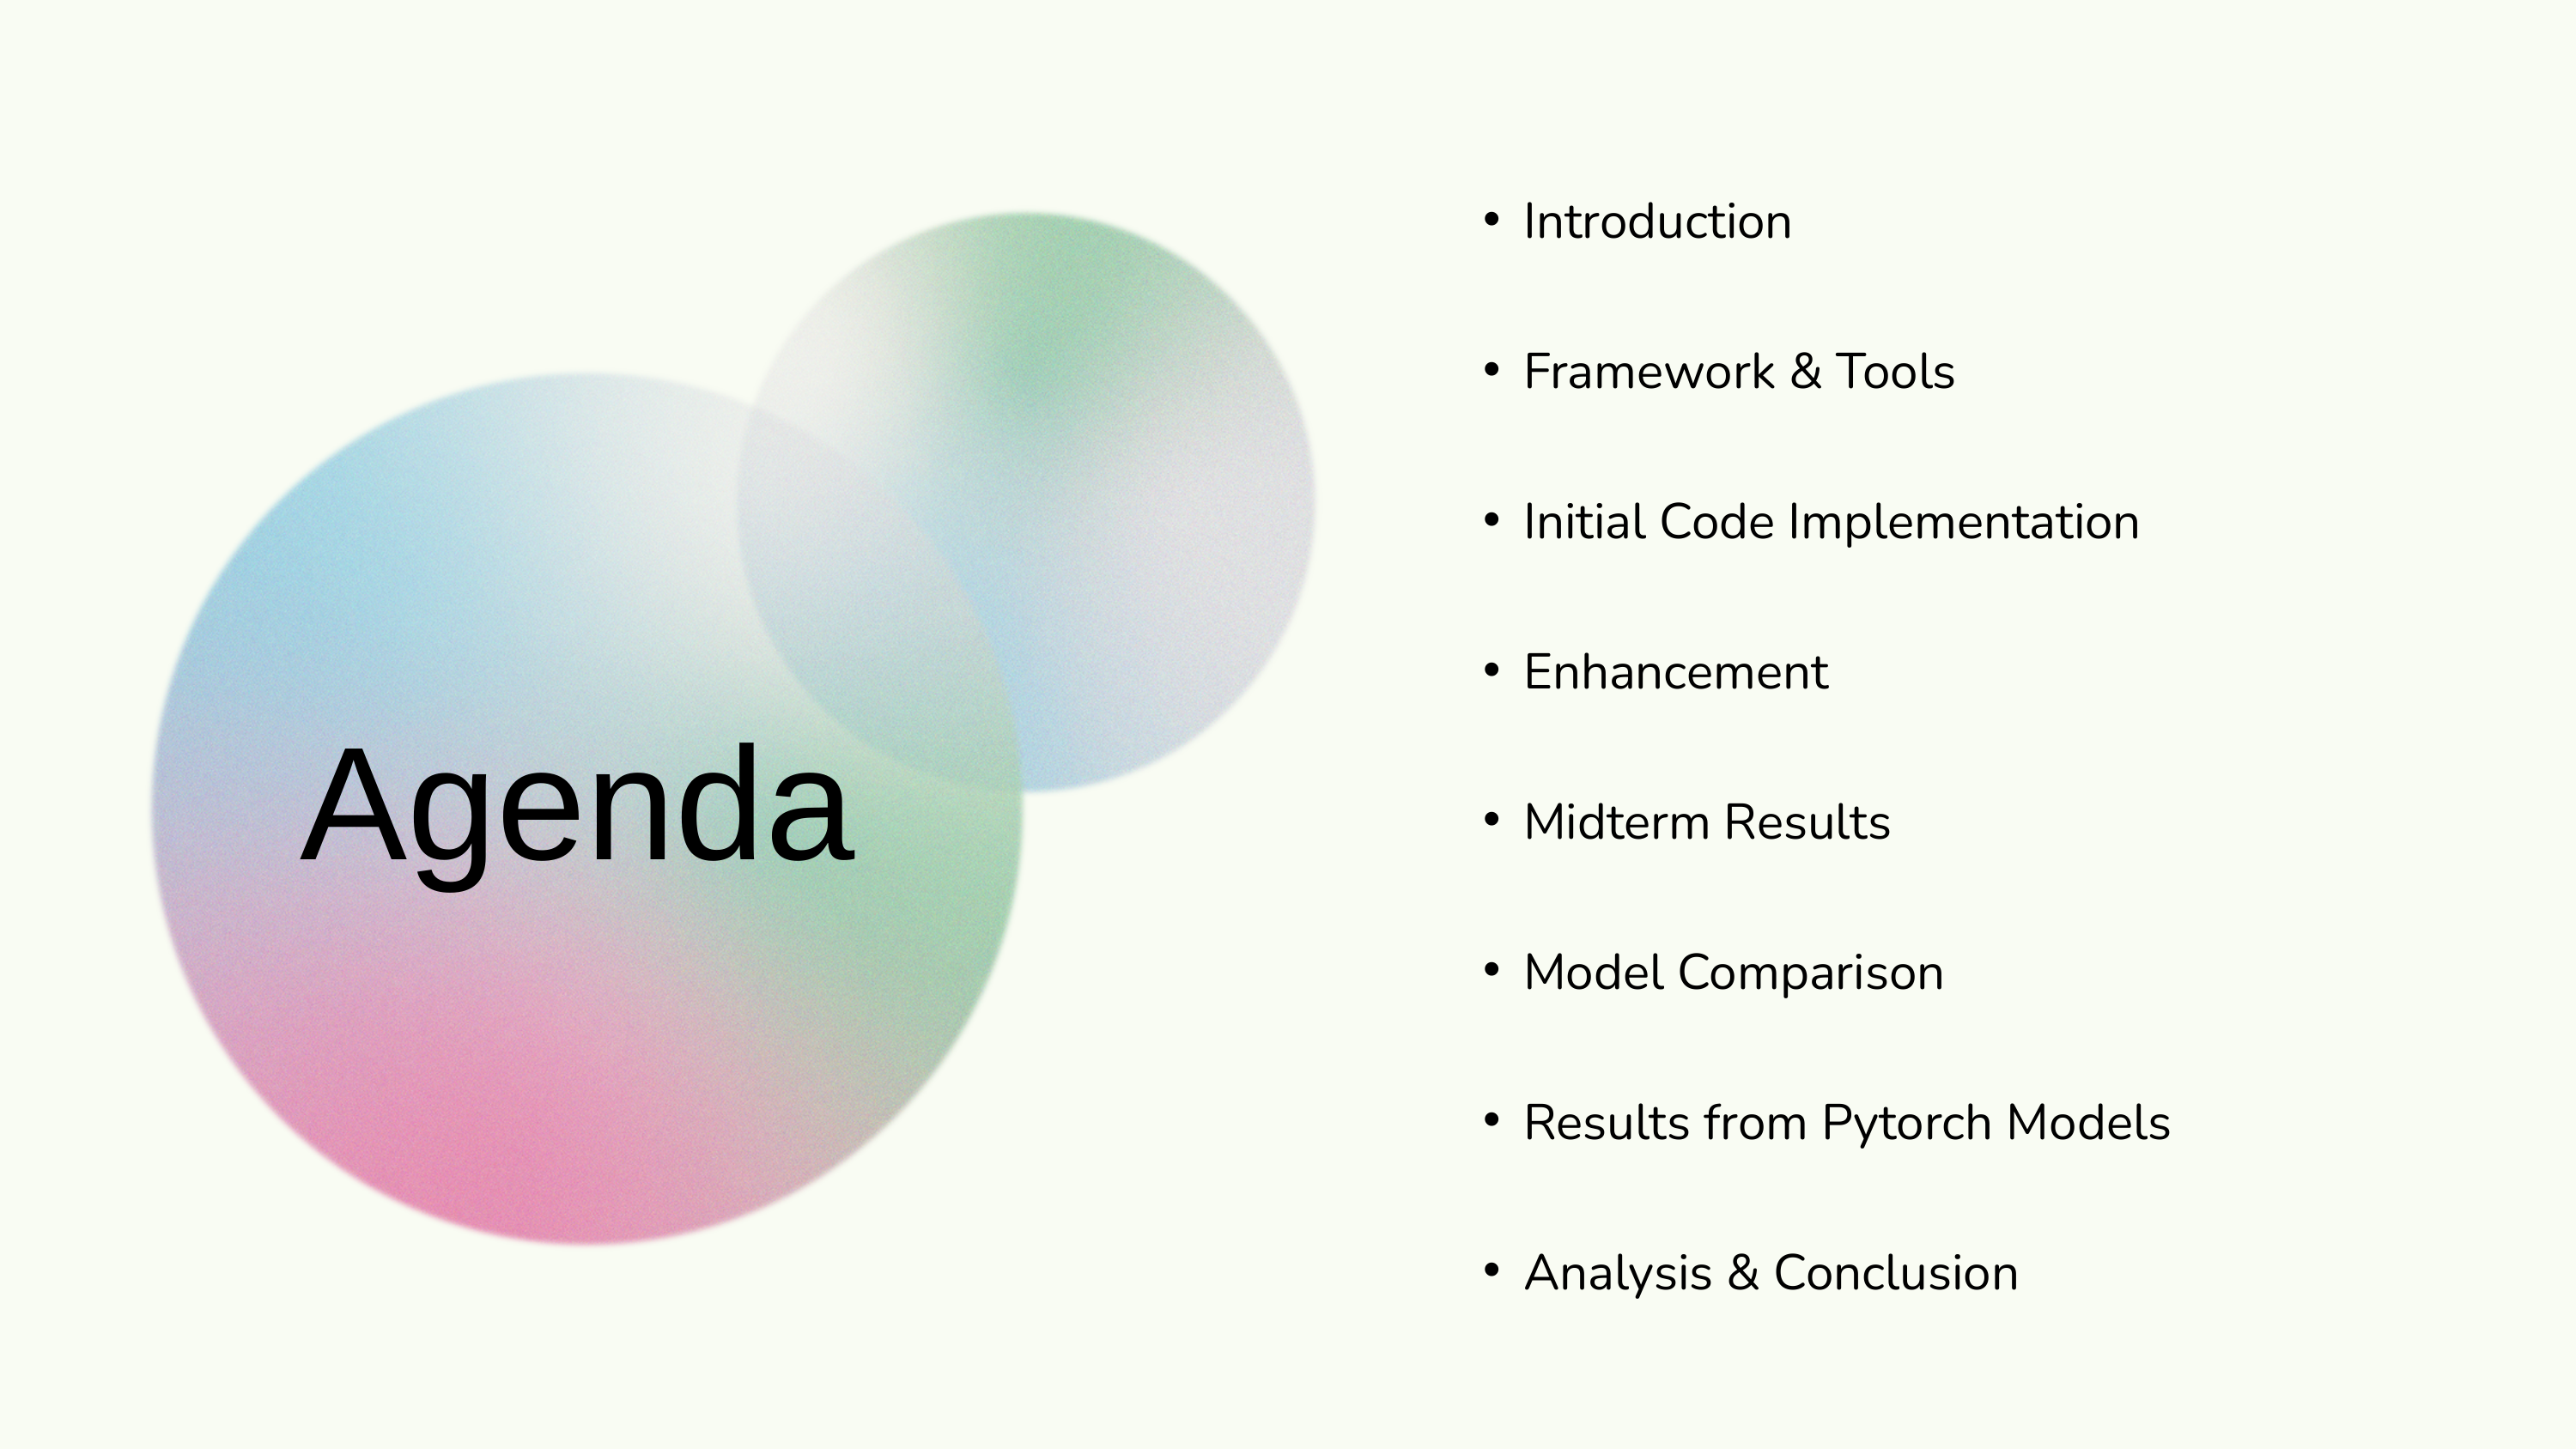

Introduction
Framework & Tools
Initial Code Implementation
Enhancement
Midterm Results
Model Comparison
Results from Pytorch Models
Analysis & Conclusion

Agenda